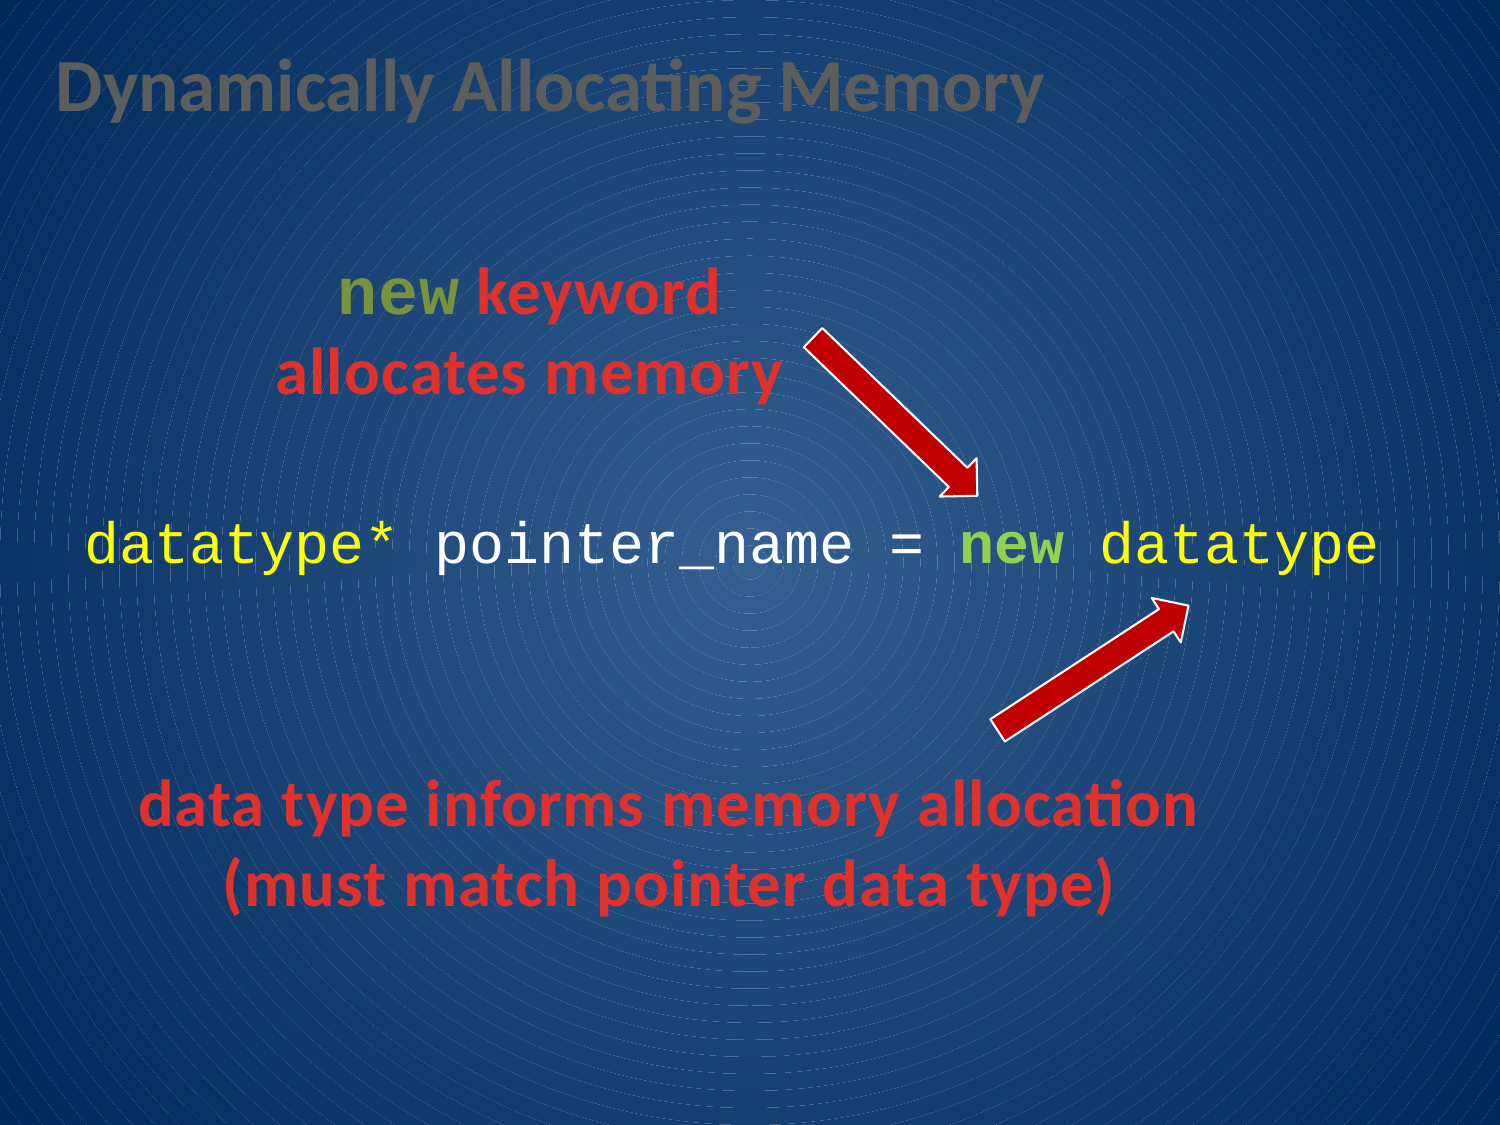

Dynamically Allocating Memory
new keyword allocates memory

datatype* pointer_name = new datatype

data type informs memory allocation (must match pointer data type)